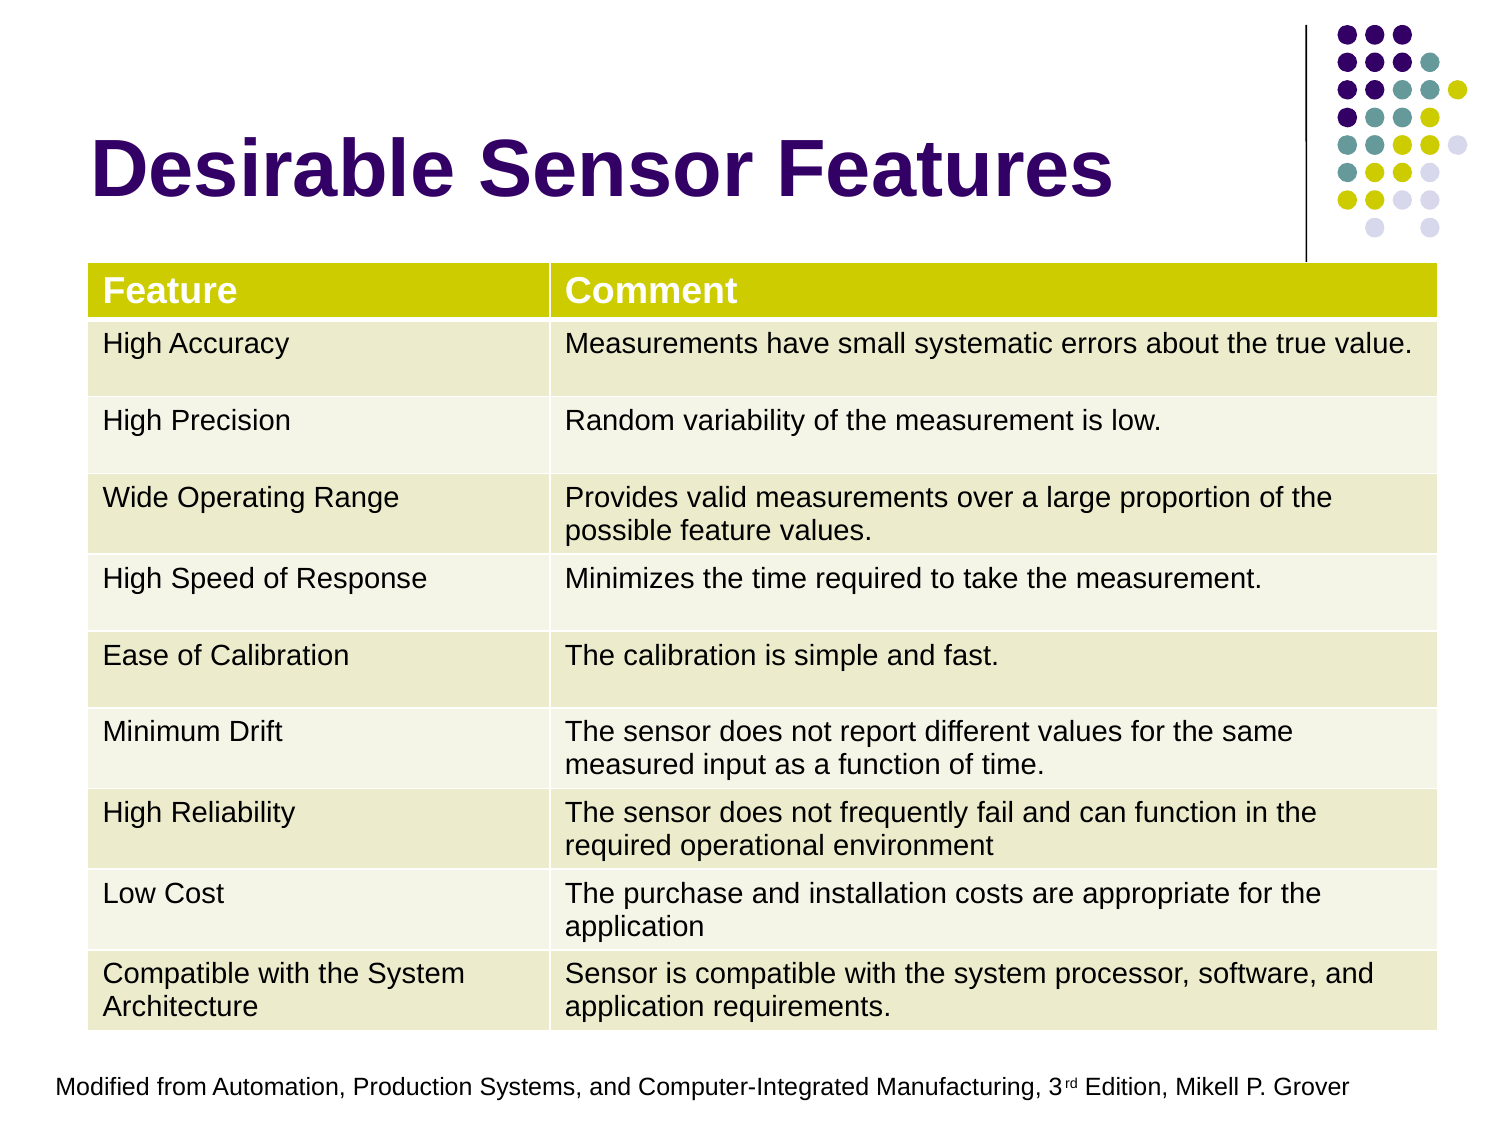

# Desirable Sensor Features
| Feature | Comment |
| --- | --- |
| High Accuracy | Measurements have small systematic errors about the true value. |
| High Precision | Random variability of the measurement is low. |
| Wide Operating Range | Provides valid measurements over a large proportion of the possible feature values. |
| High Speed of Response | Minimizes the time required to take the measurement. |
| Ease of Calibration | The calibration is simple and fast. |
| Minimum Drift | The sensor does not report different values for the same measured input as a function of time. |
| High Reliability | The sensor does not frequently fail and can function in the required operational environment |
| Low Cost | The purchase and installation costs are appropriate for the application |
| Compatible with the System Architecture | Sensor is compatible with the system processor, software, and application requirements. |
Modified from Automation, Production Systems, and Computer-Integrated Manufacturing, 3rd Edition, Mikell P. Grover